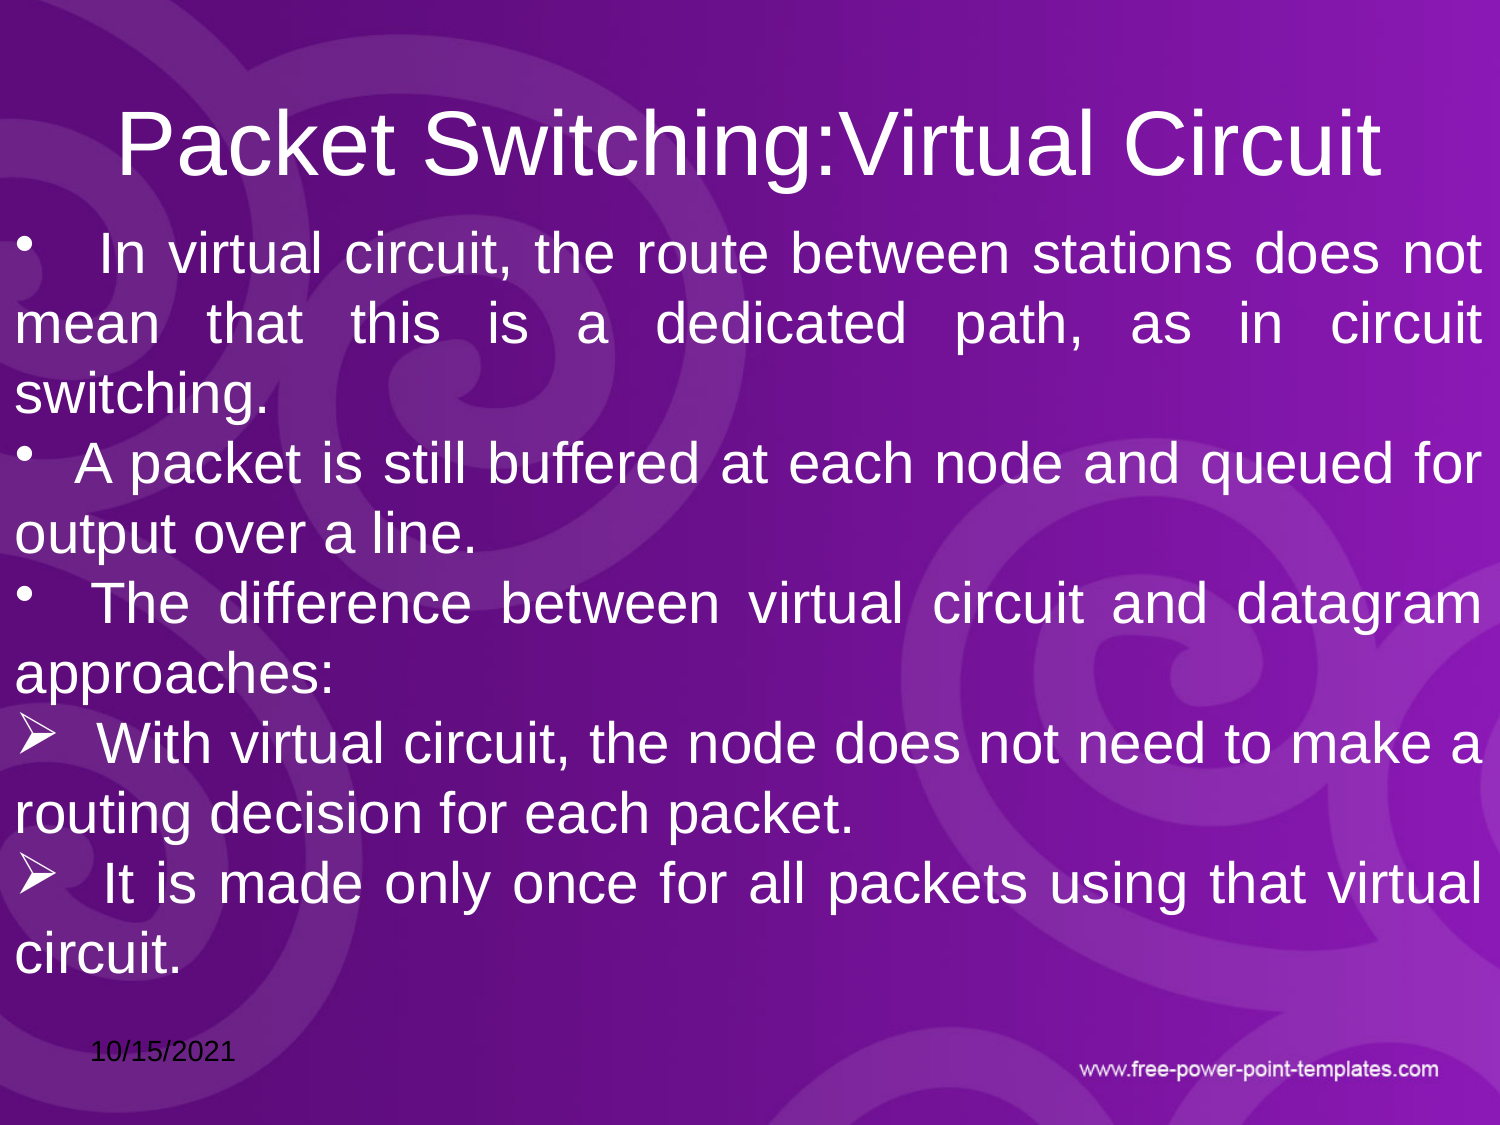

# Packet Switching:Virtual Circuit
   In virtual circuit, the route between stations does not mean that this is a dedicated path, as in circuit switching.
  A packet is still buffered at each node and queued for output over a line.
  The difference between virtual circuit and datagram approaches:
  With virtual circuit, the node does not need to make a routing decision for each packet.
  It is made only once for all packets using that virtual circuit.

10/15/2021